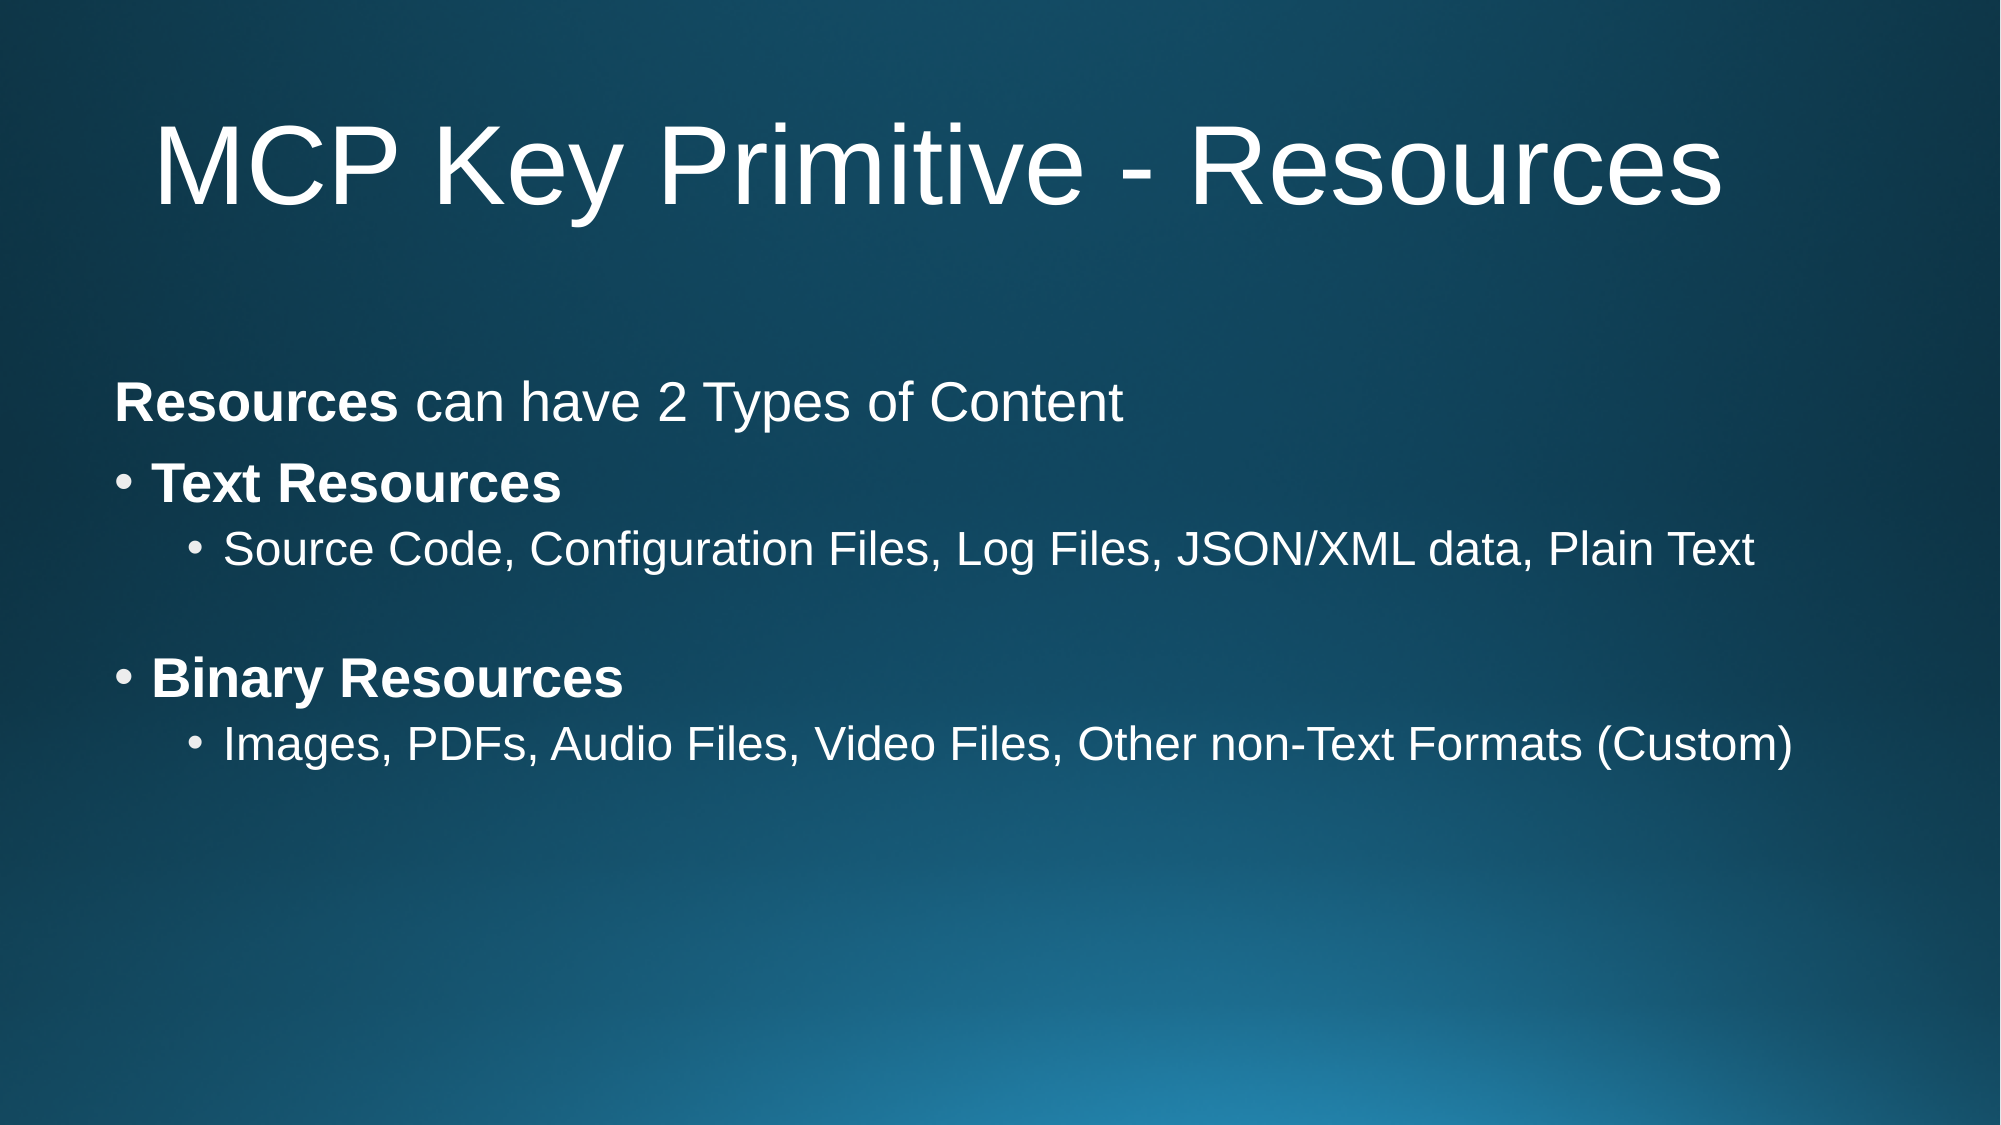

# MCP Key Primitive - Resources
Resources can have 2 Types of Content
Text Resources
Source Code, Configuration Files, Log Files, JSON/XML data, Plain Text

Binary Resources
Images, PDFs, Audio Files, Video Files, Other non-Text Formats (Custom)